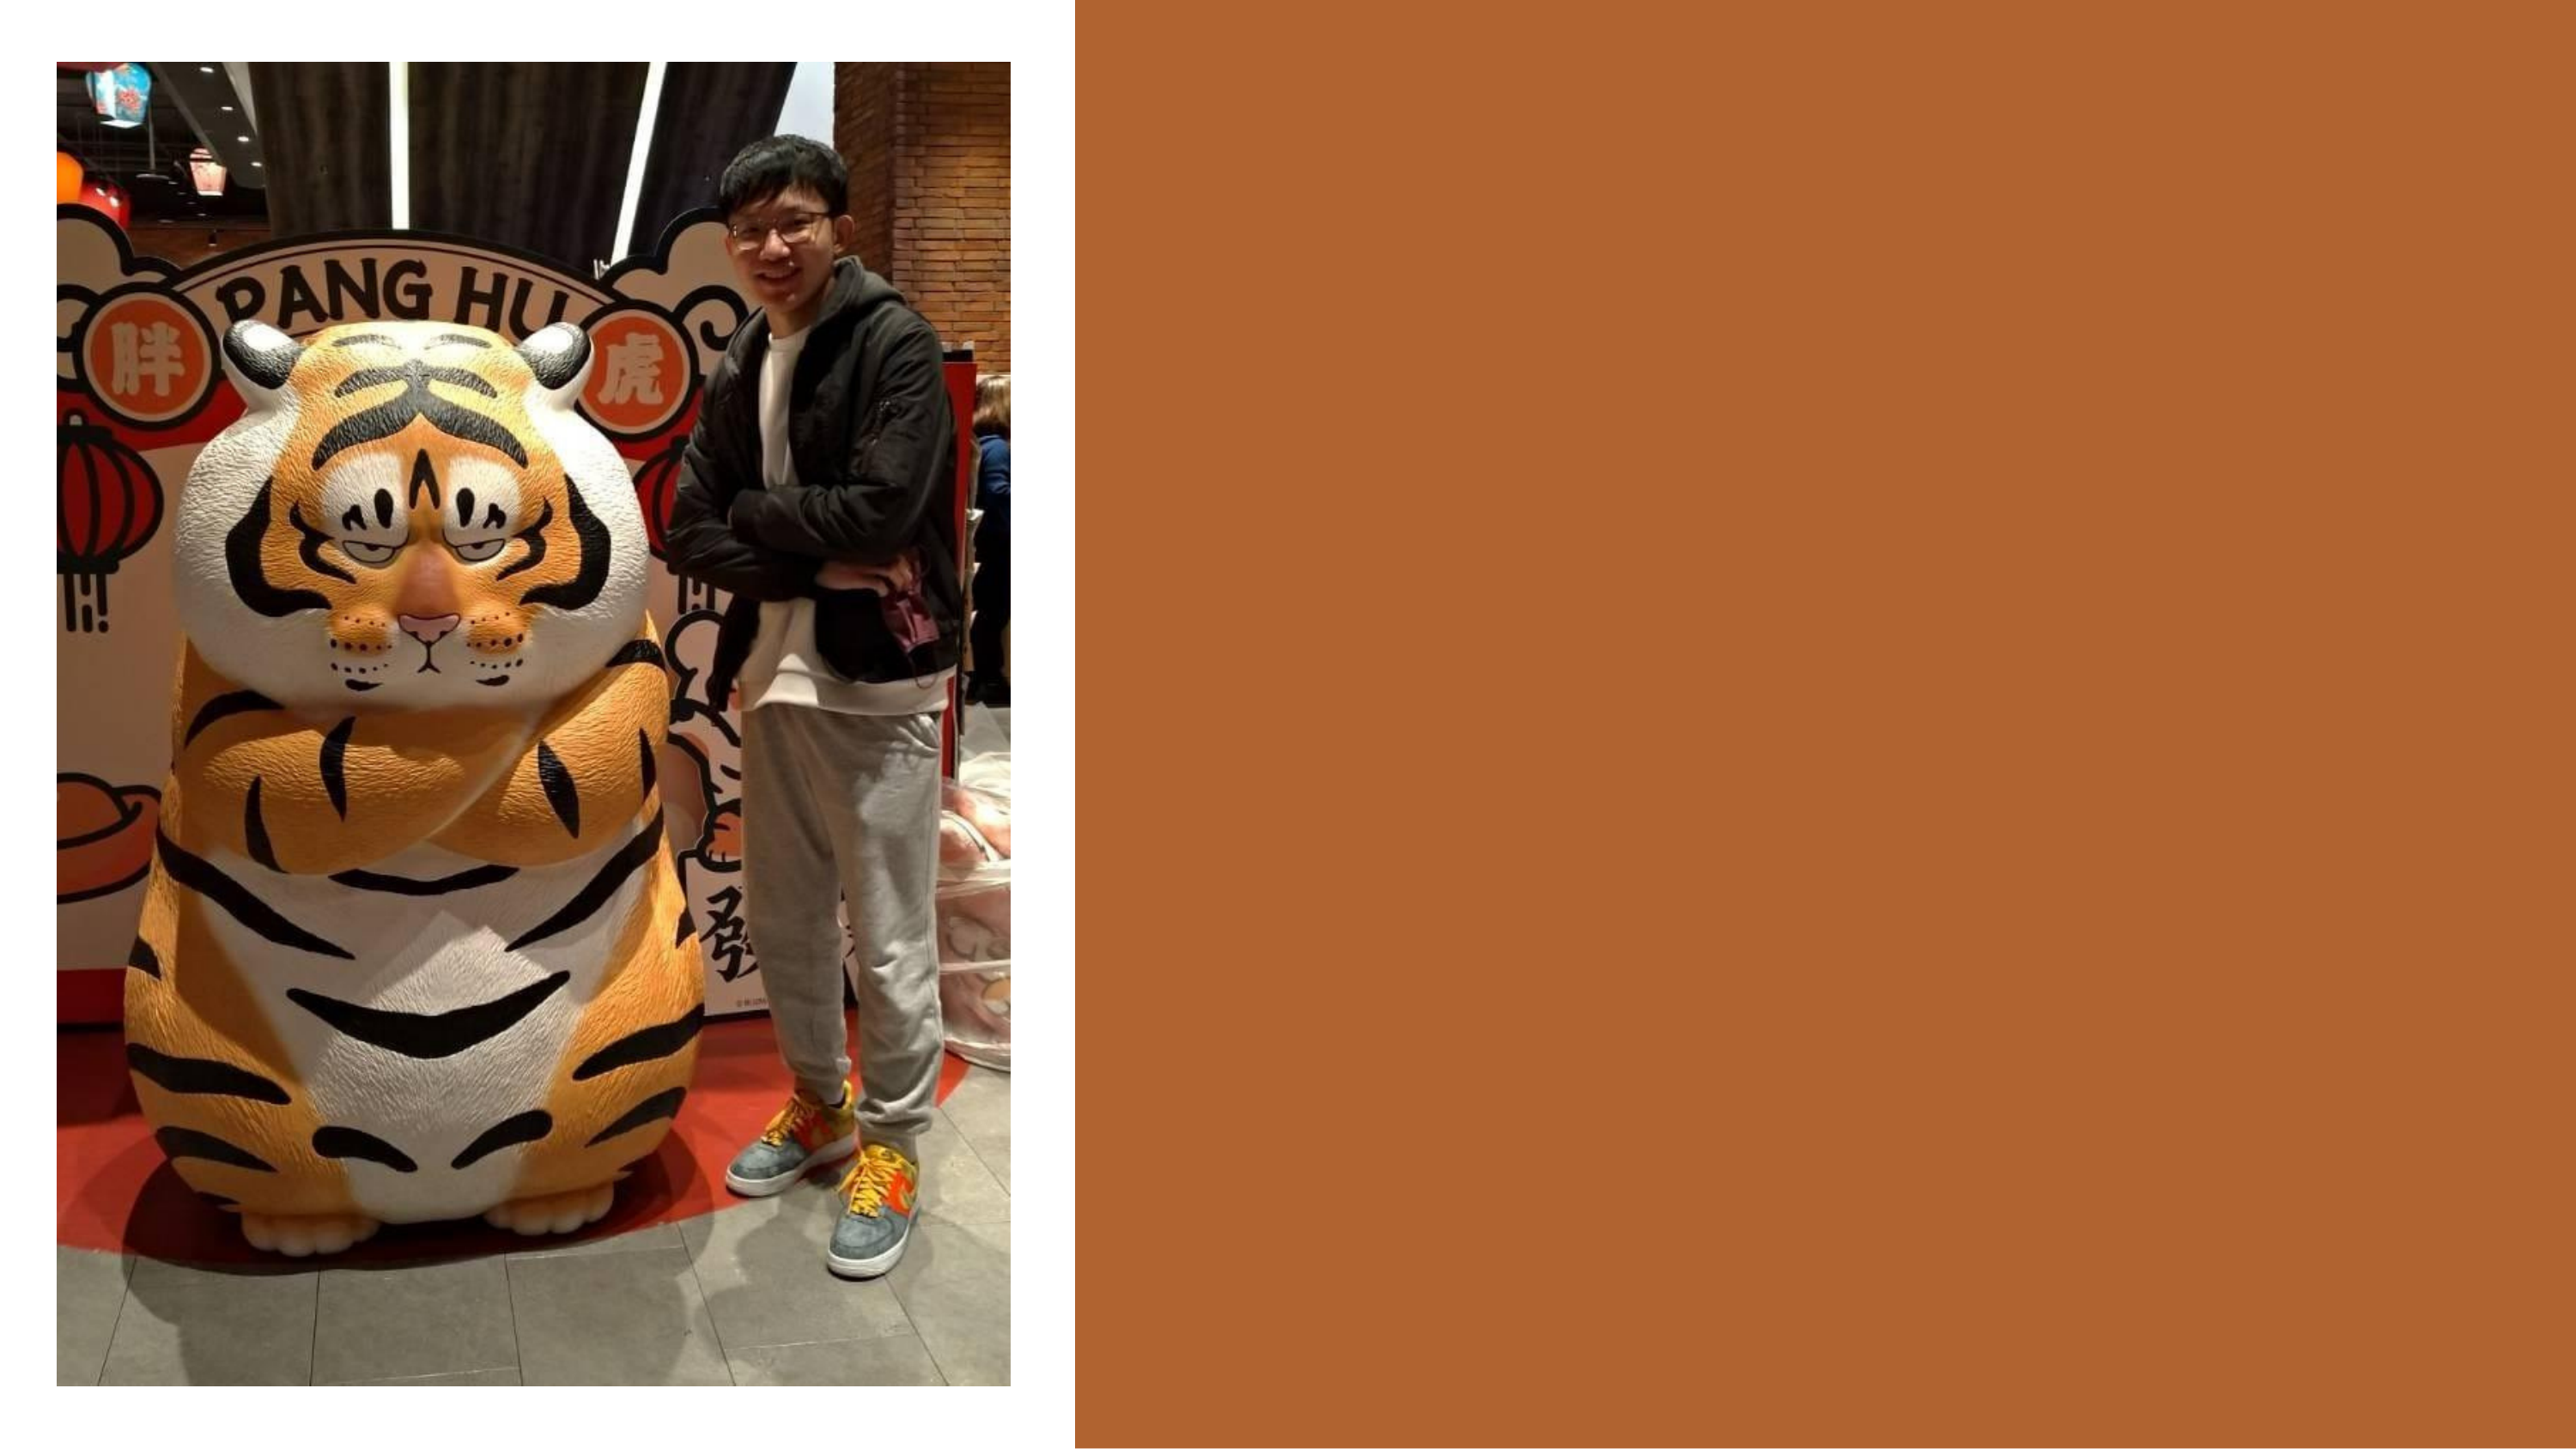

Name
Po-Chuan Chen
Major
Electronics and Electrical Engineering